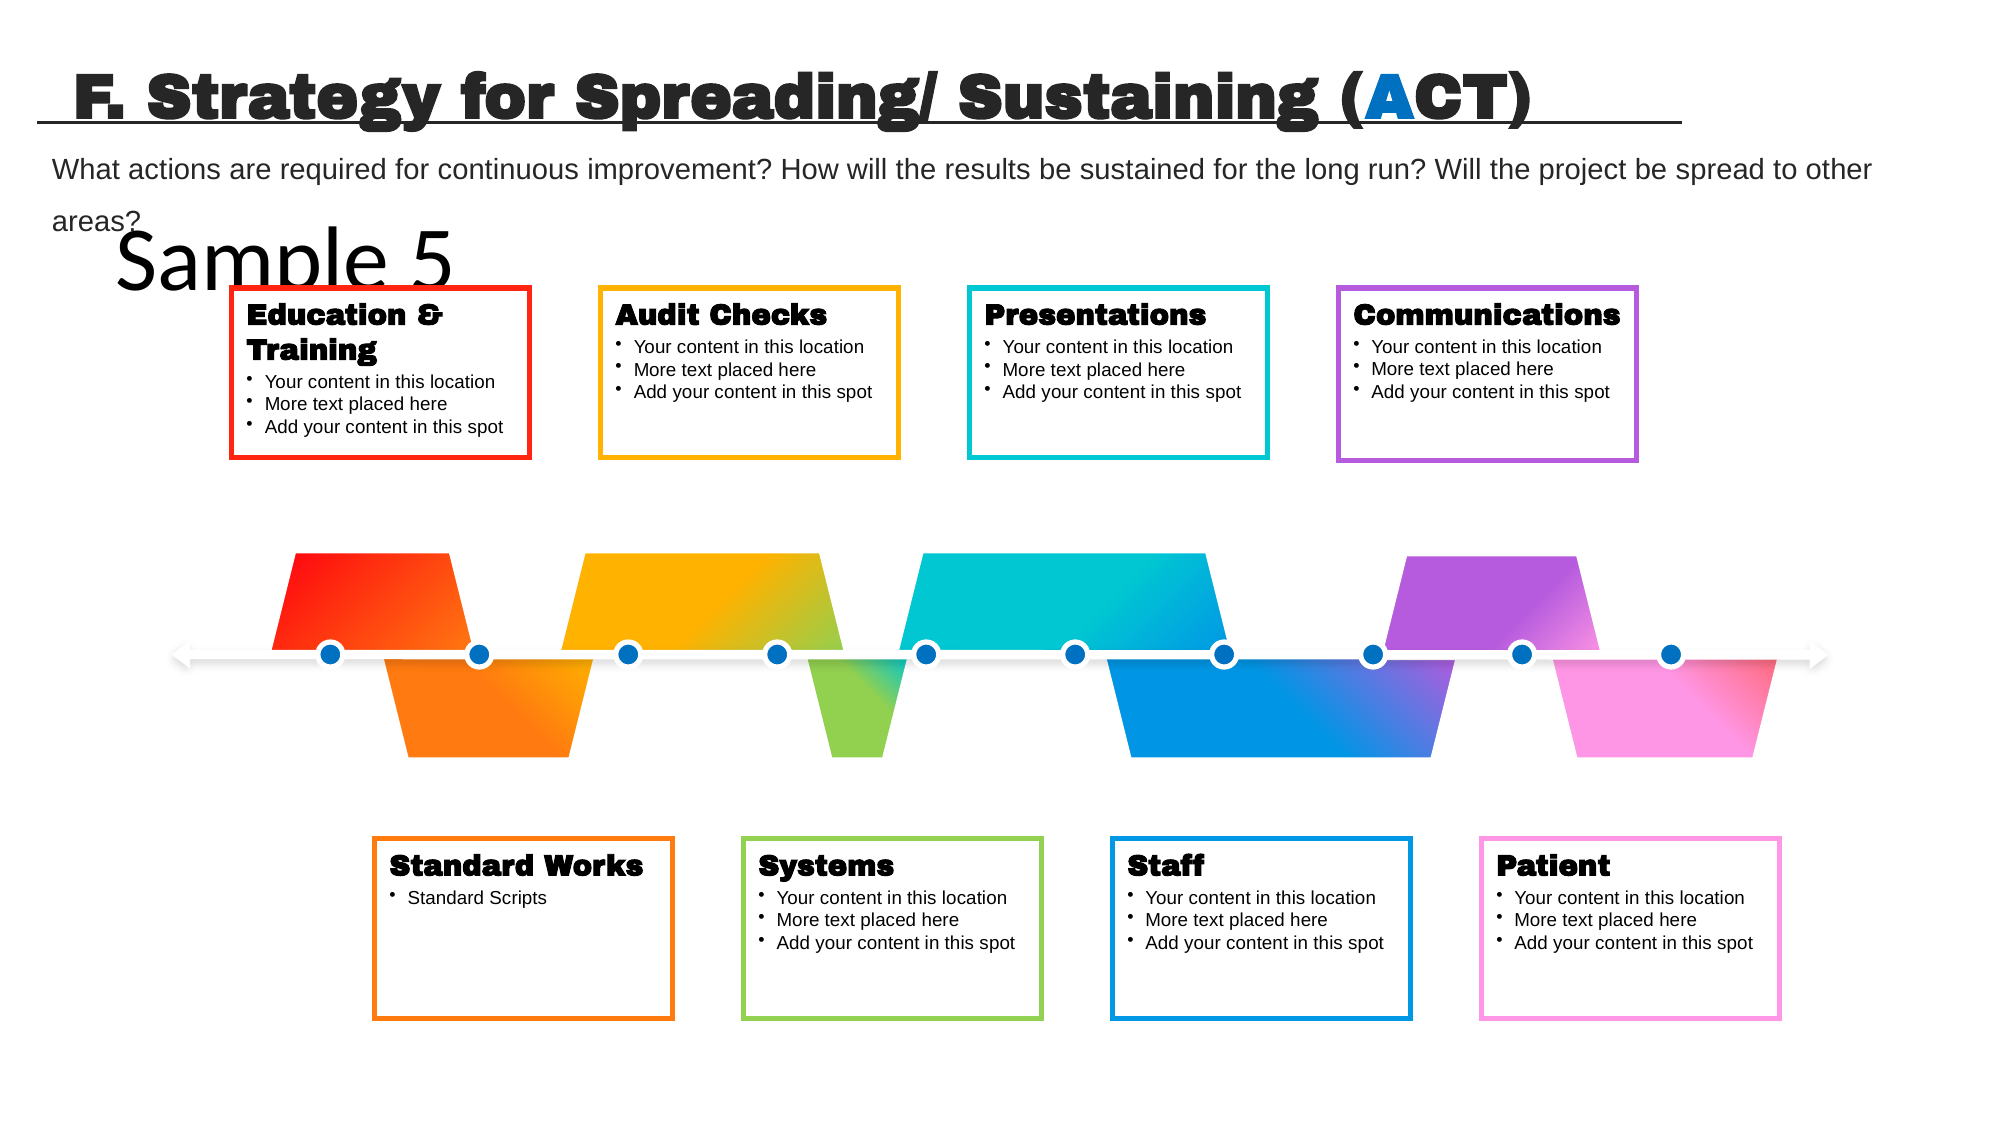

F. Strategy for Spreading/ Sustaining (ACT)
What actions are required for continuous improvement? How will the results be sustained for the long run? Will the project be spread to other areas?
# Sample 5
Education & Training
Your content in this location
More text placed here
Add your content in this spot
Audit Checks
Your content in this location
More text placed here
Add your content in this spot
Presentations
Your content in this location
More text placed here
Add your content in this spot
Communications
Your content in this location
More text placed here
Add your content in this spot

2005

2007

2008

2009

2010

2013

Standard Works
Standard Scripts
Systems
Your content in this location
More text placed here
Add your content in this spot
Staff
Your content in this location
More text placed here
Add your content in this spot
Patient
Your content in this location
More text placed here
Add your content in this spot